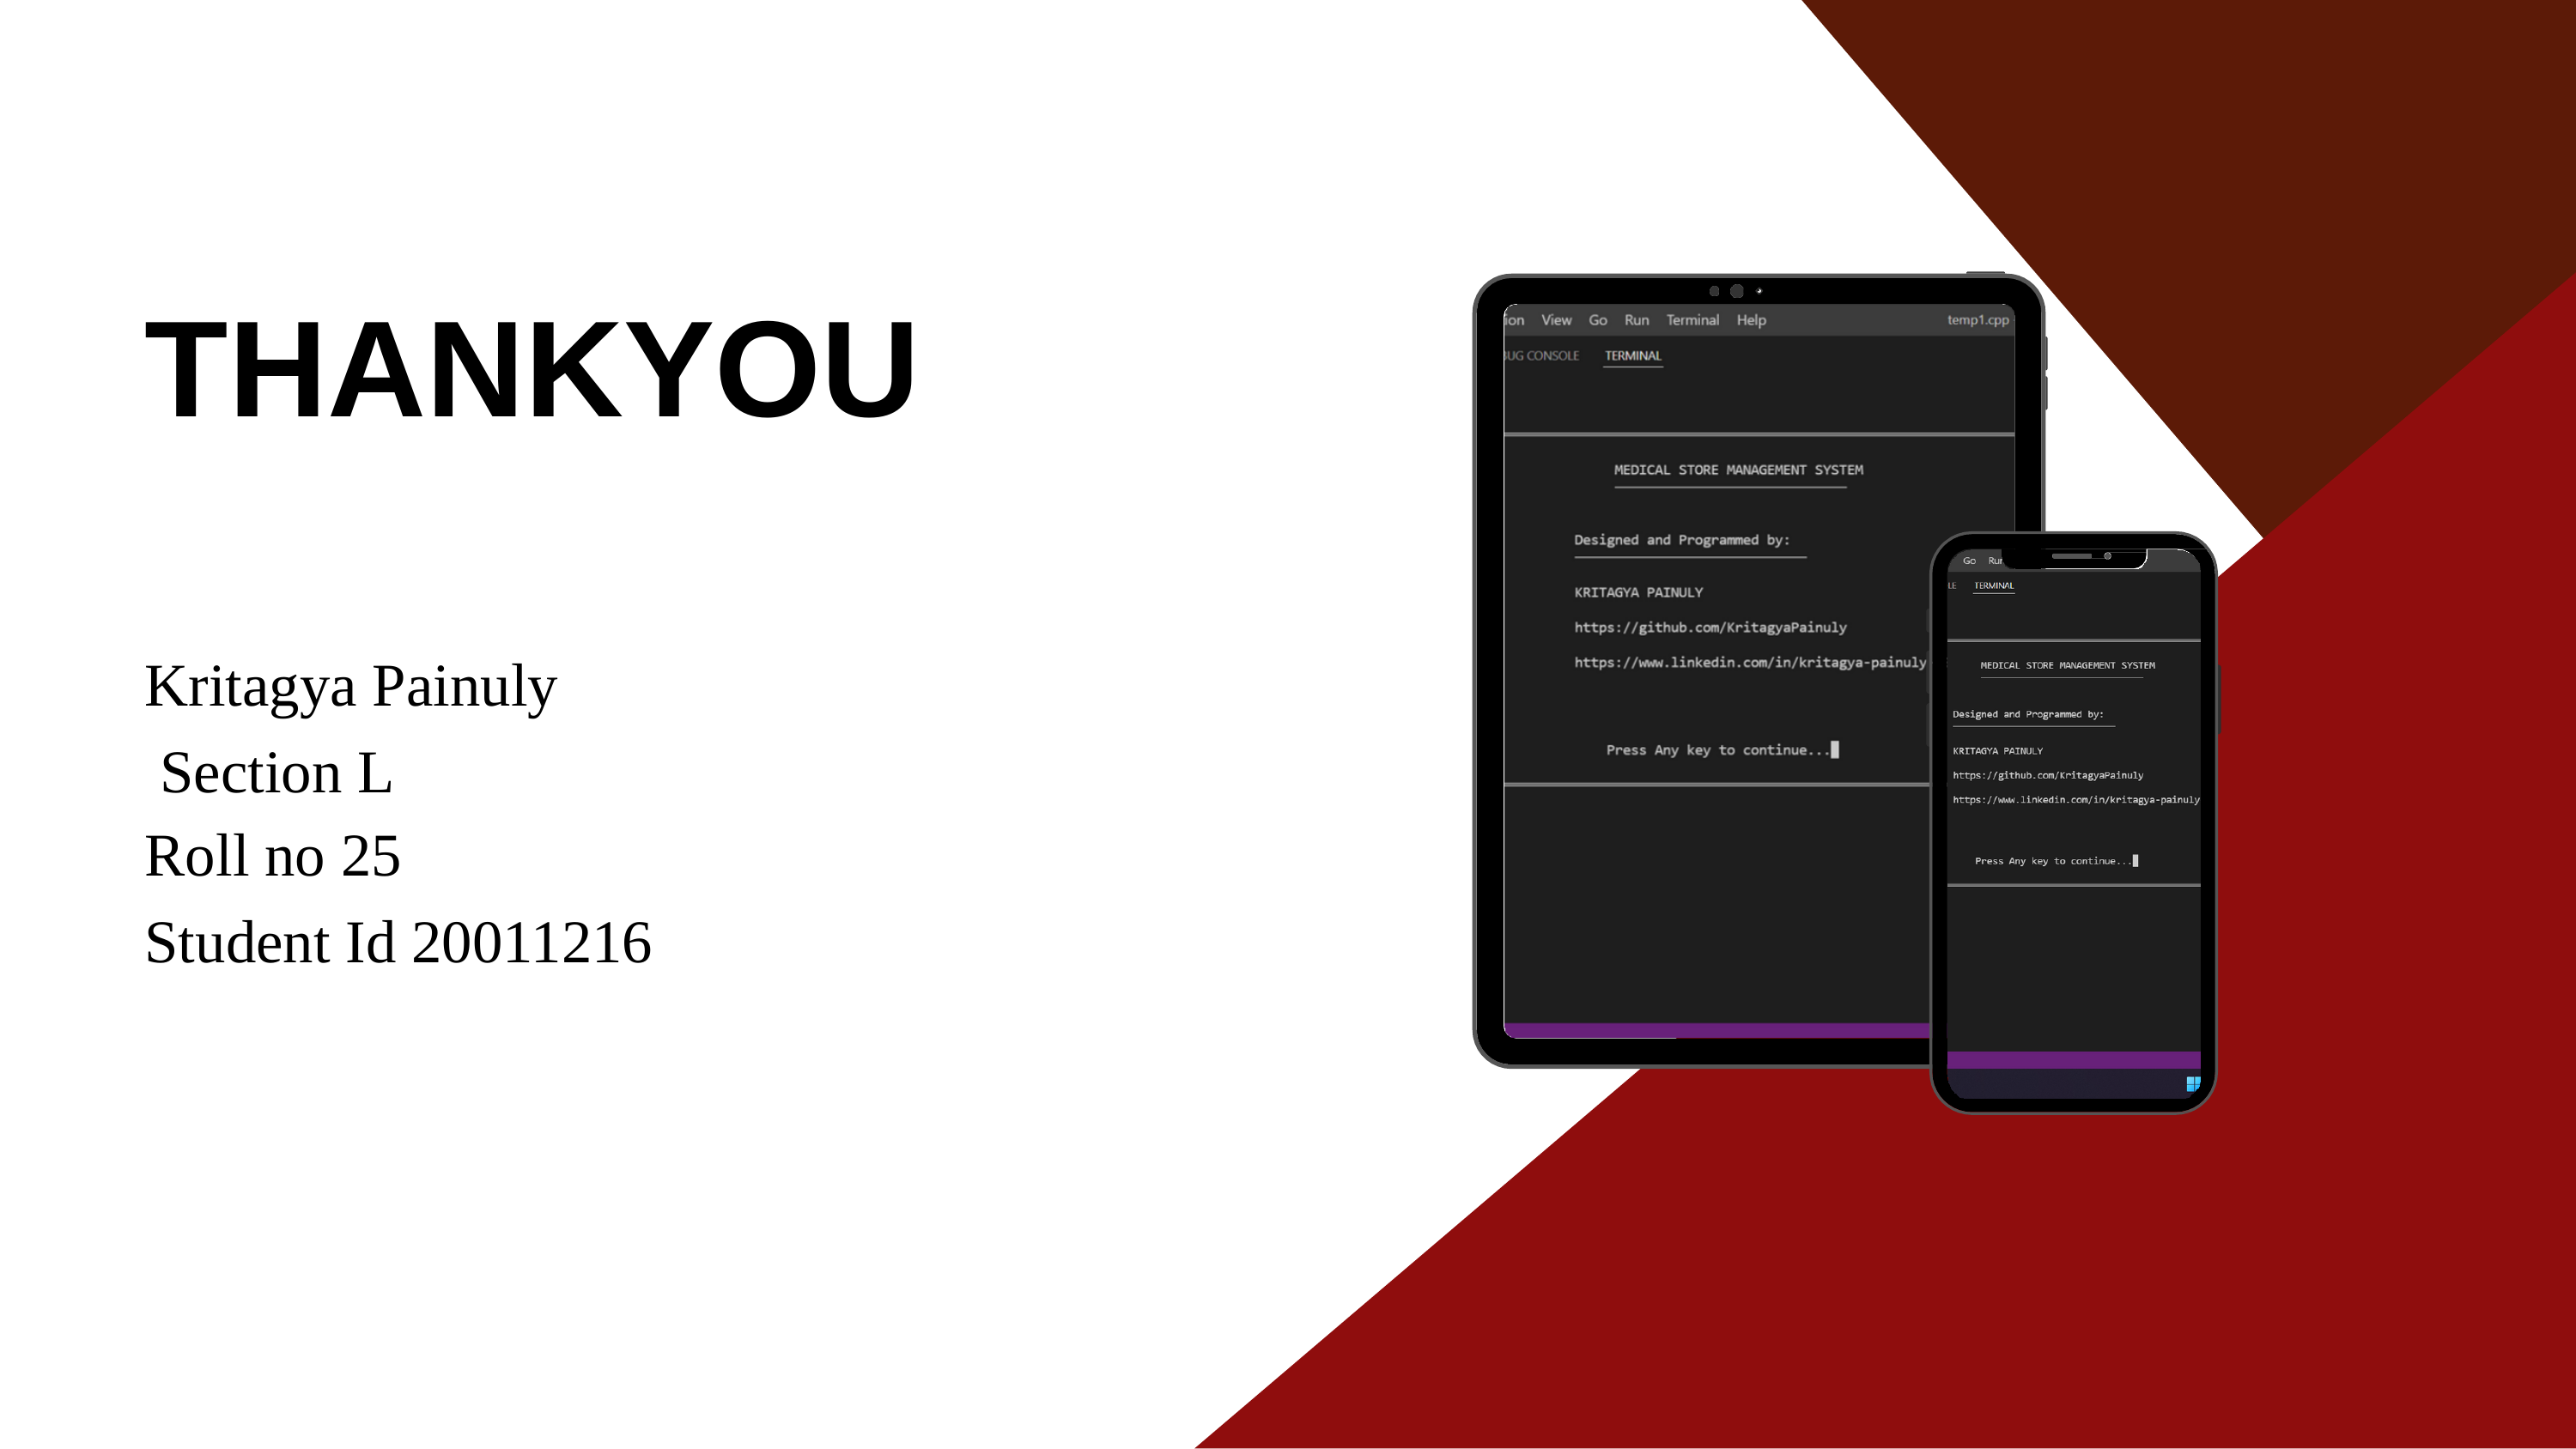

# THANKYOU
Kritagya Painuly  Section L
Roll no 25
Student Id 20011216